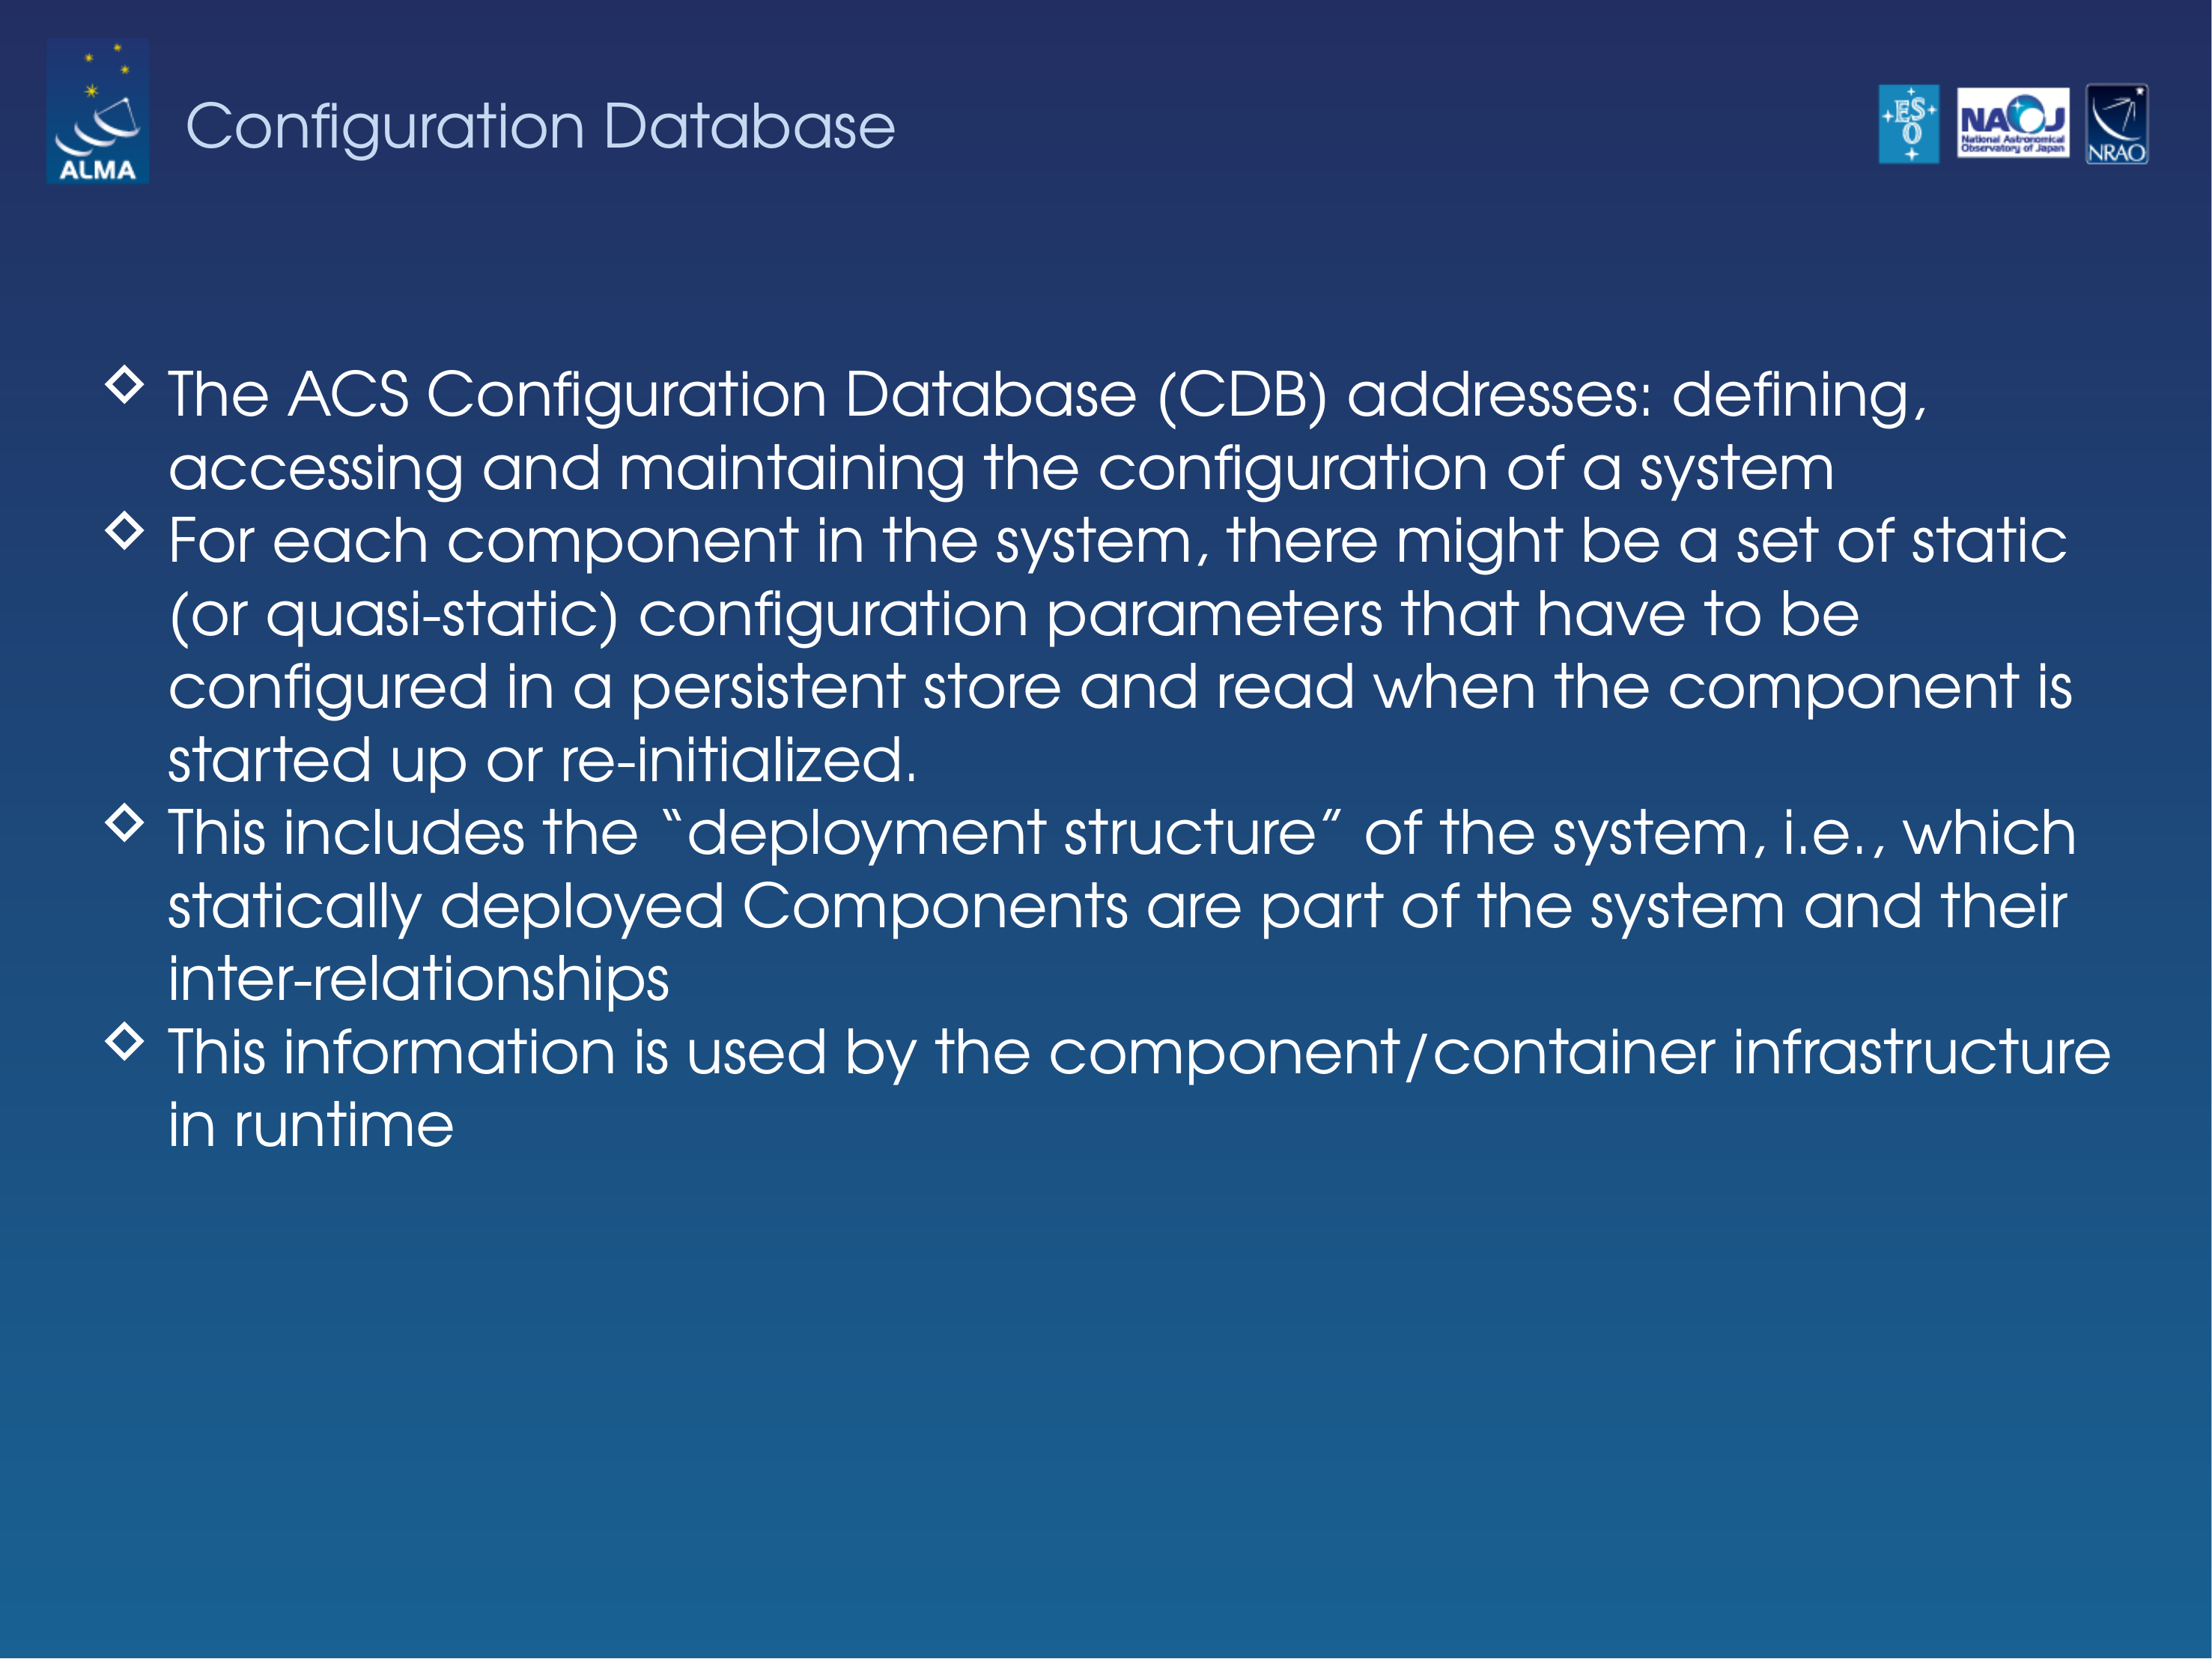

# Configuration Database
The ACS Configuration Database (CDB) addresses: defining, accessing and maintaining the configuration of a system
For each component in the system, there might be a set of static (or quasi-static) configuration parameters that have to be configured in a persistent store and read when the component is started up or re-initialized.
This includes the “deployment structure” of the system, i.e., which statically deployed Components are part of the system and their inter-relationships
This information is used by the component/container infrastructure in runtime